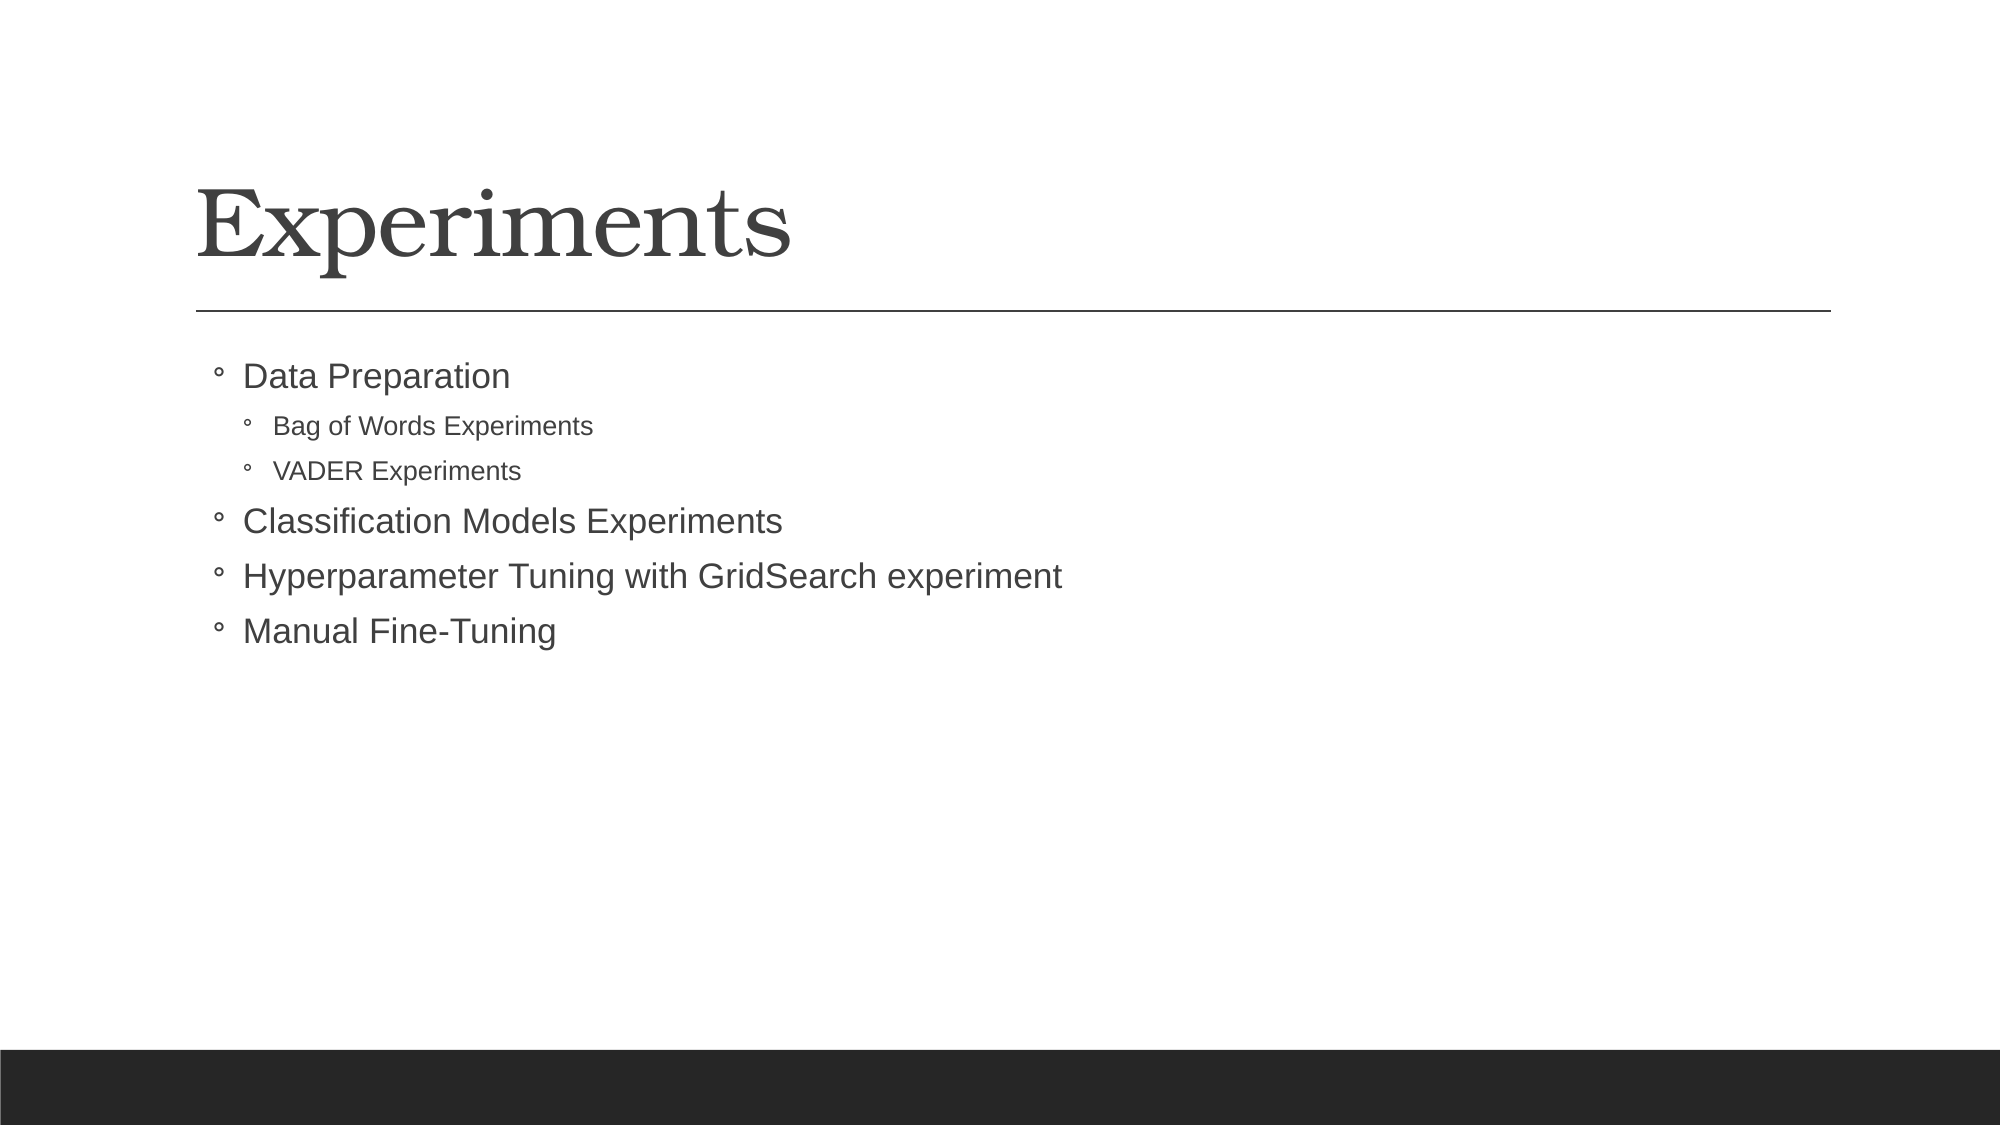

# Experiments
Data Preparation
Bag of Words Experiments
VADER Experiments
Classification Models Experiments
Hyperparameter Tuning with GridSearch experiment
Manual Fine-Tuning